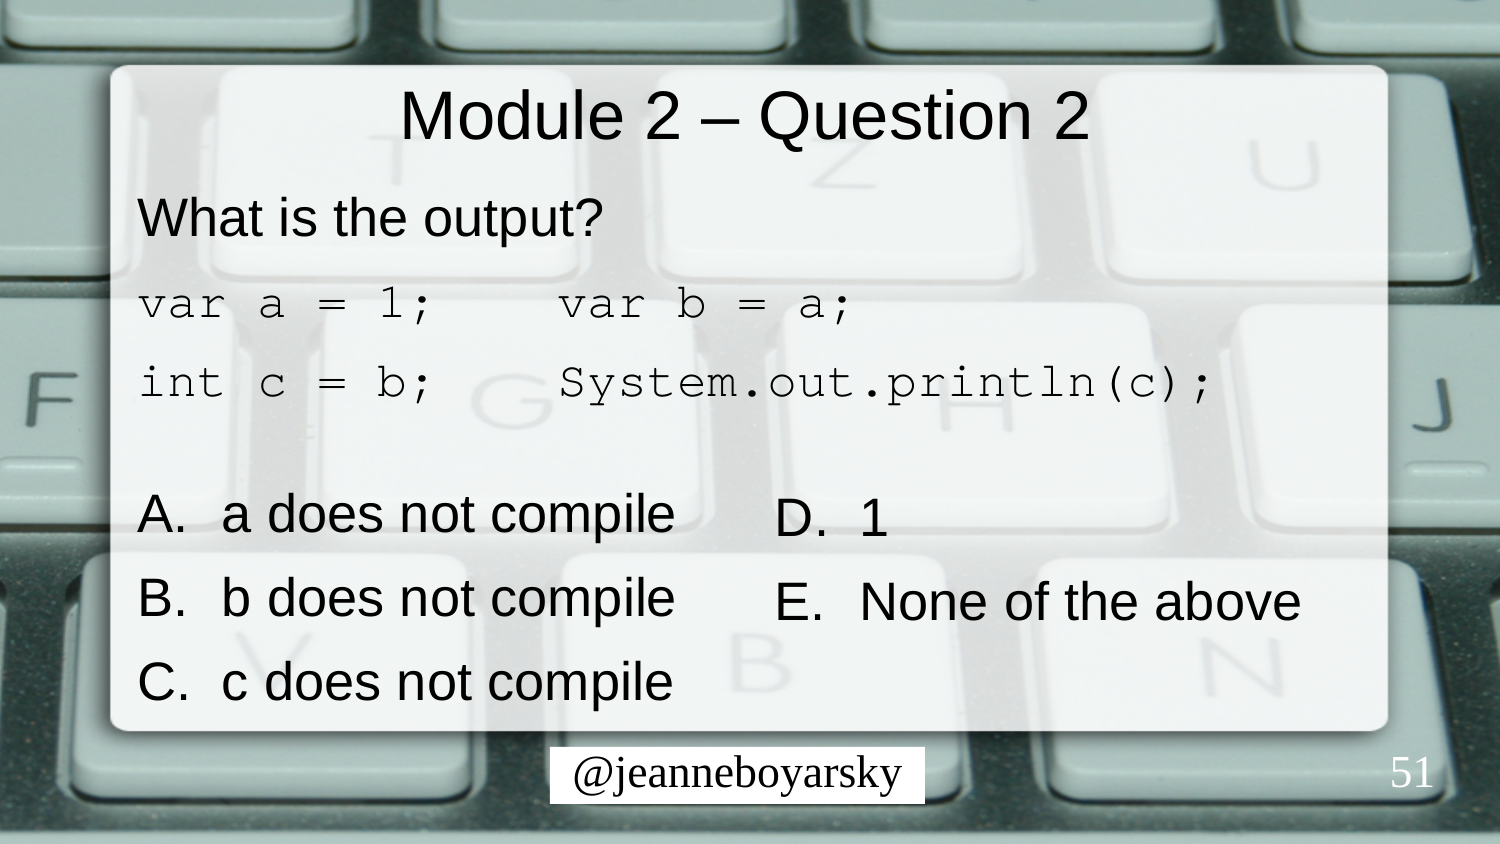

# Module 2 – Question 2
What is the output?
var a = 1;    var b = a;
int c = b;    System.out.println(c);

a does not compile
b does not compile
c does not compile
1
None of the above

51